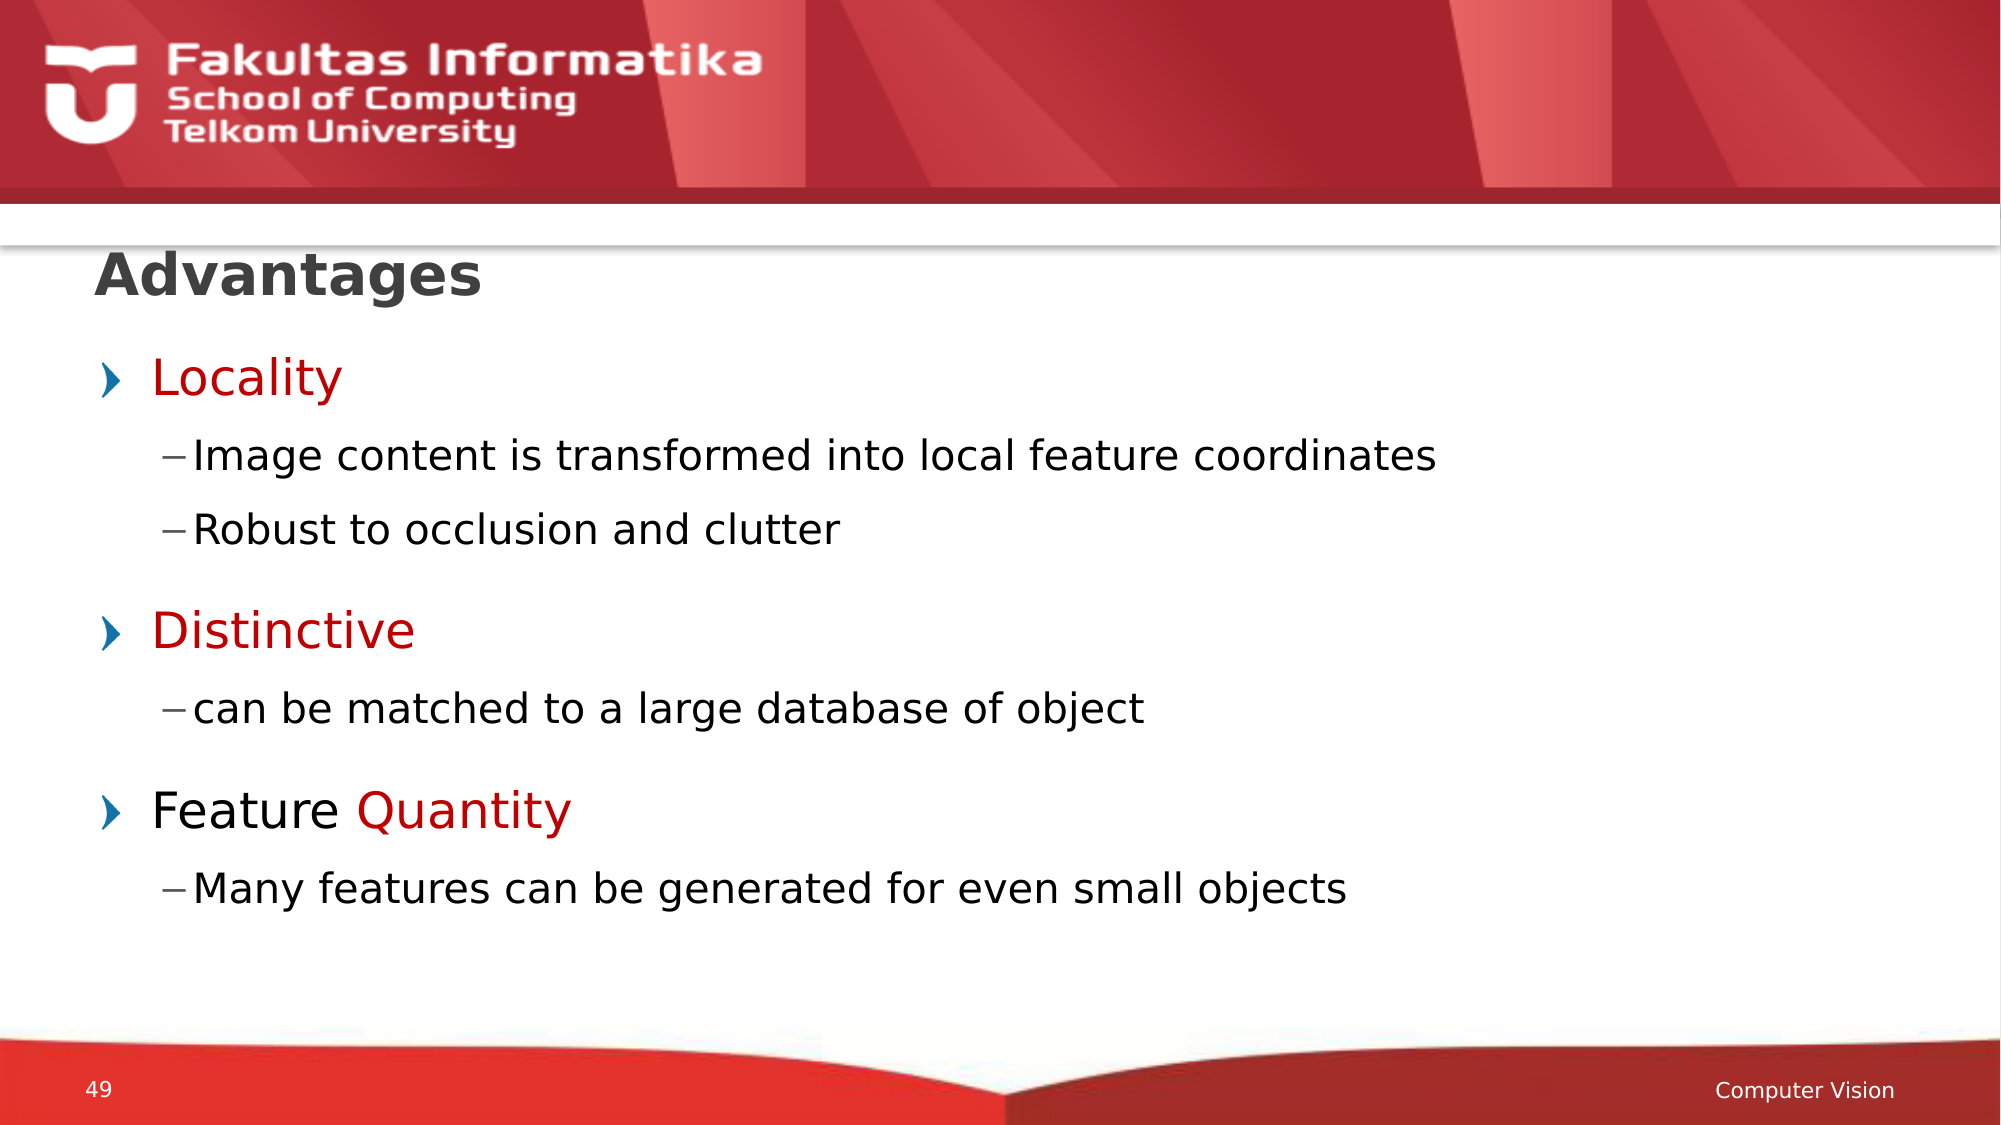

# Advantages
Locality
Image content is transformed into local feature coordinates
Robust to occlusion and clutter
Distinctive
can be matched to a large database of object
Feature Quantity
Many features can be generated for even small objects

Computer Vision
49